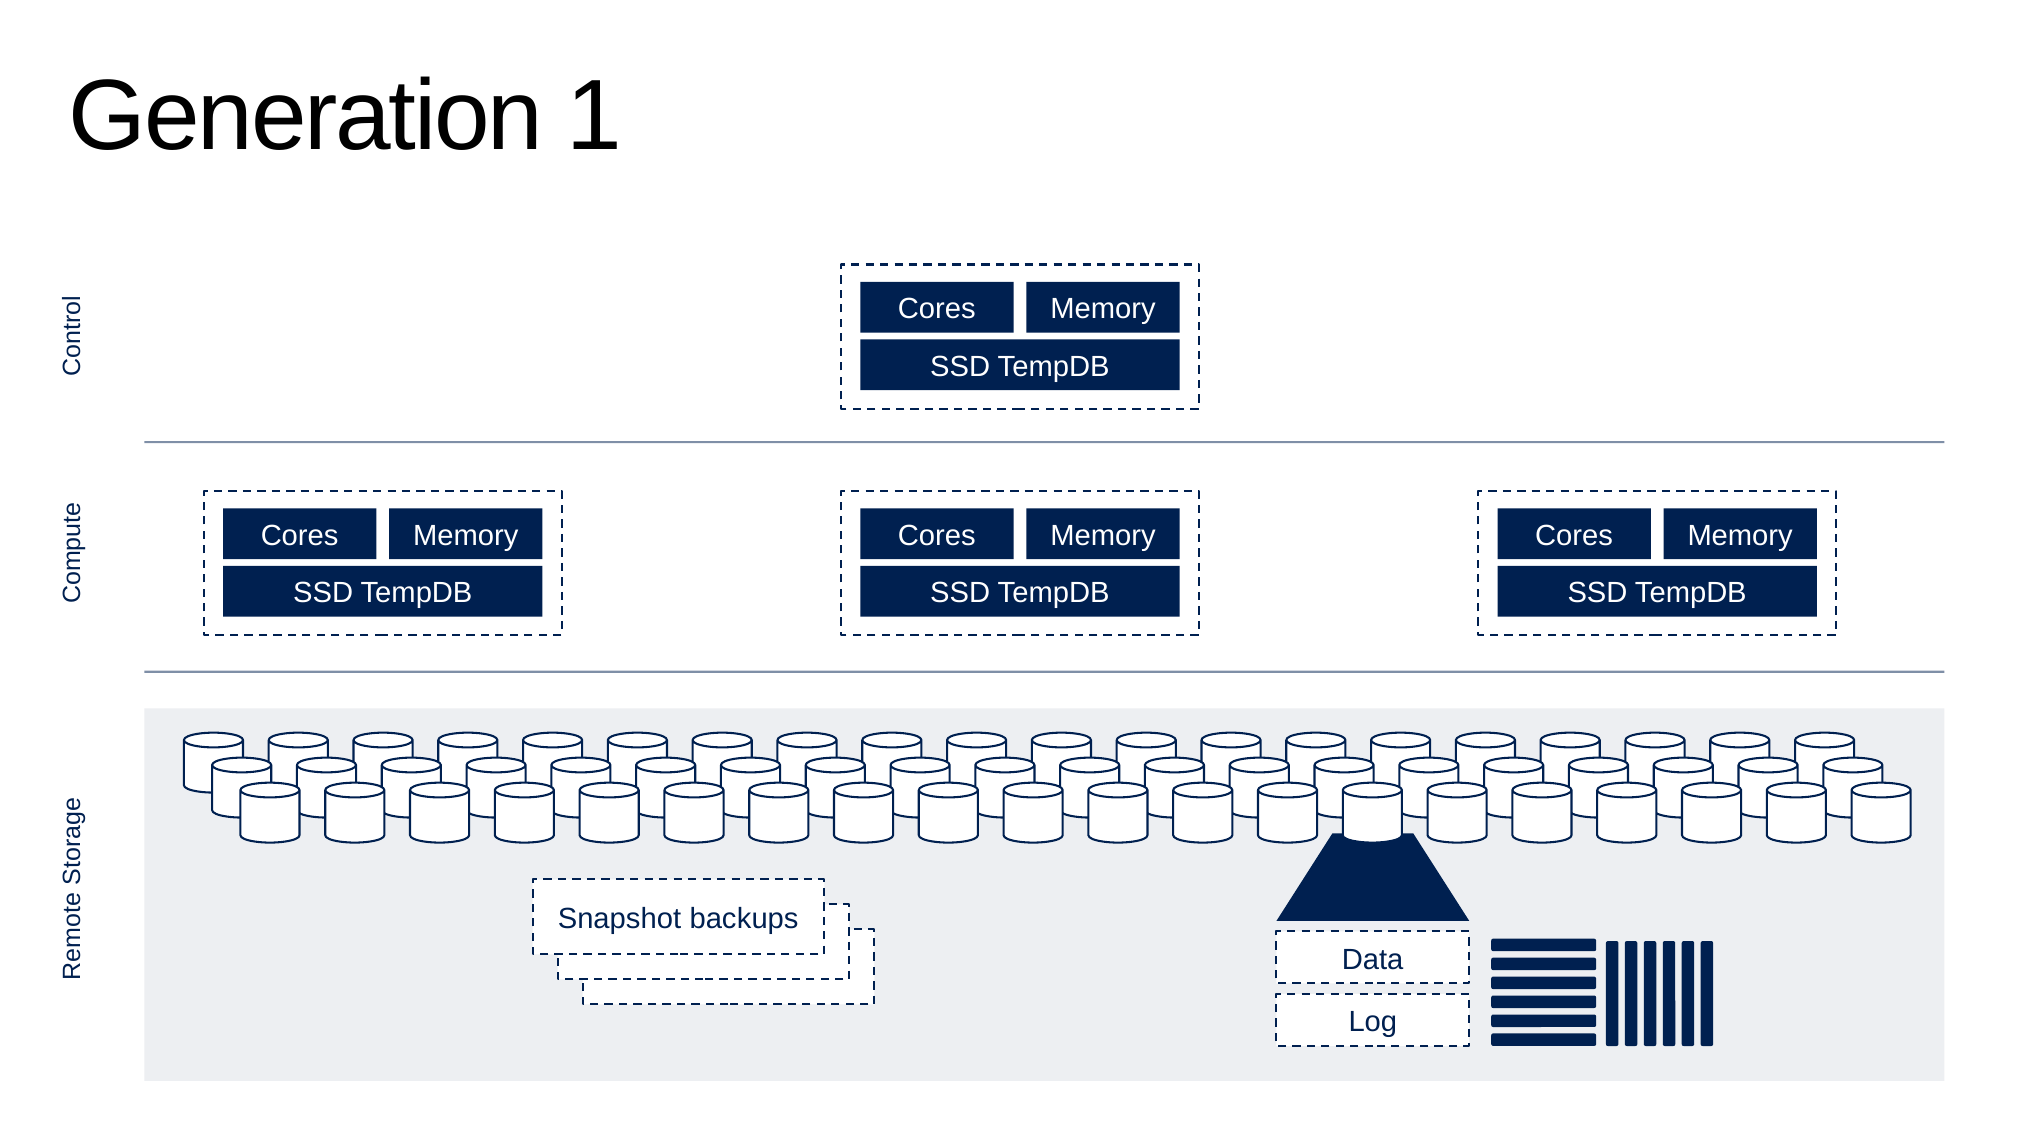

# Generation 1

Cores
Memory
SSD TempDB
Control

Cores
Memory
SSD TempDB

Cores
Memory
SSD TempDB

Cores
Memory
SSD TempDB
Compute

Remote Storage
Snapshot backups

Data

Log